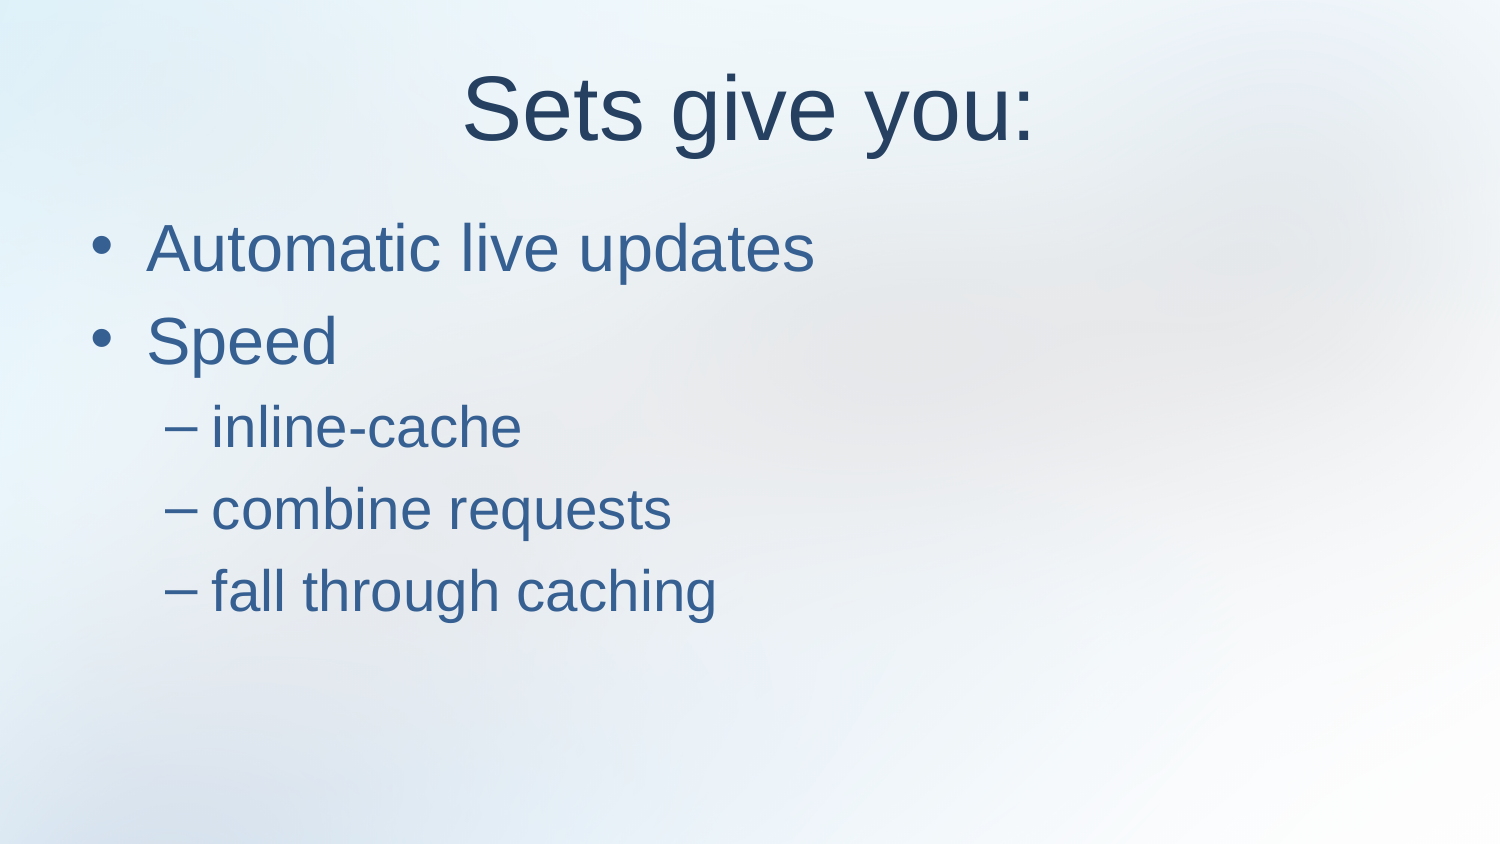

# Sets give you:
Automatic live updates
Speed
inline-cache
combine requests
fall through caching